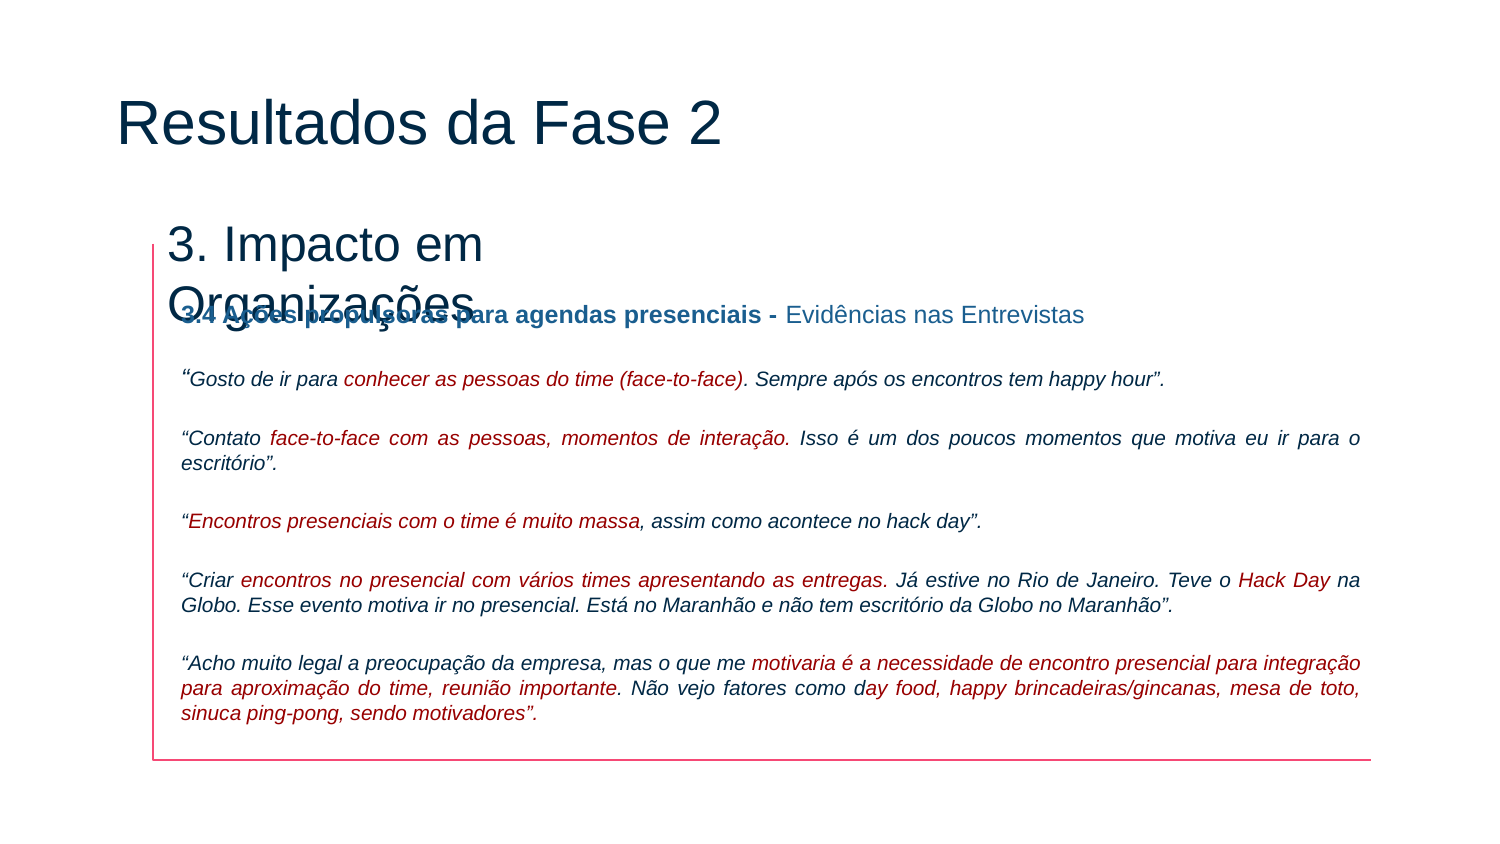

Resultados da Fase 2
3. Impacto em Organizações
3.4 Ações propulsoras para agendas presenciais - Evidências nas Entrevistas
“Gosto de ir para conhecer as pessoas do time (face-to-face). Sempre após os encontros tem happy hour”.
“Contato face-to-face com as pessoas, momentos de interação. Isso é um dos poucos momentos que motiva eu ir para o escritório”.
“Encontros presenciais com o time é muito massa, assim como acontece no hack day”.
“Criar encontros no presencial com vários times apresentando as entregas. Já estive no Rio de Janeiro. Teve o Hack Day na Globo. Esse evento motiva ir no presencial. Está no Maranhão e não tem escritório da Globo no Maranhão”.
“Acho muito legal a preocupação da empresa, mas o que me motivaria é a necessidade de encontro presencial para integração para aproximação do time, reunião importante. Não vejo fatores como day food, happy brincadeiras/gincanas, mesa de toto, sinuca ping-pong, sendo motivadores”.